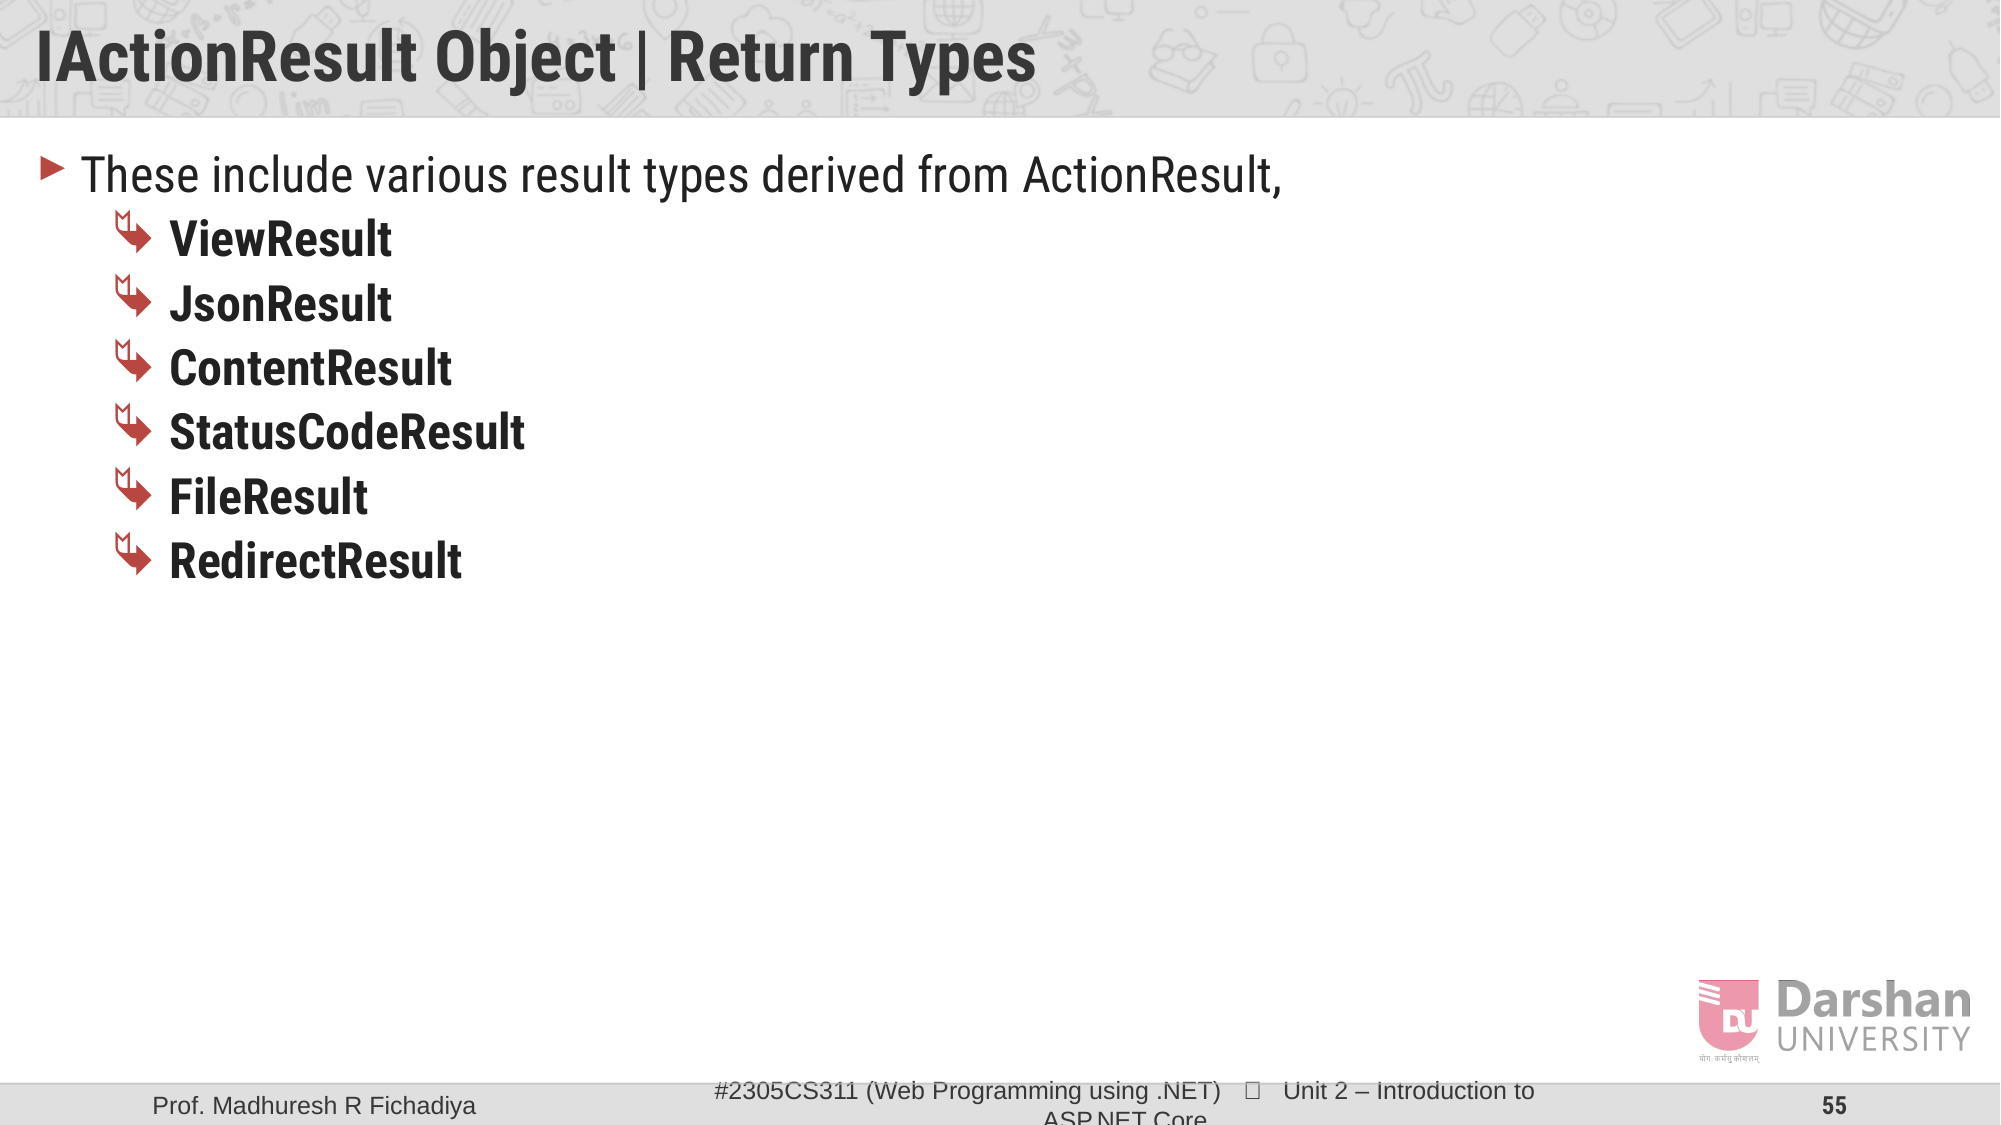

# IActionResult Object | Return Types
These include various result types derived from ActionResult,
ViewResult
JsonResult
ContentResult
StatusCodeResult
FileResult
RedirectResult